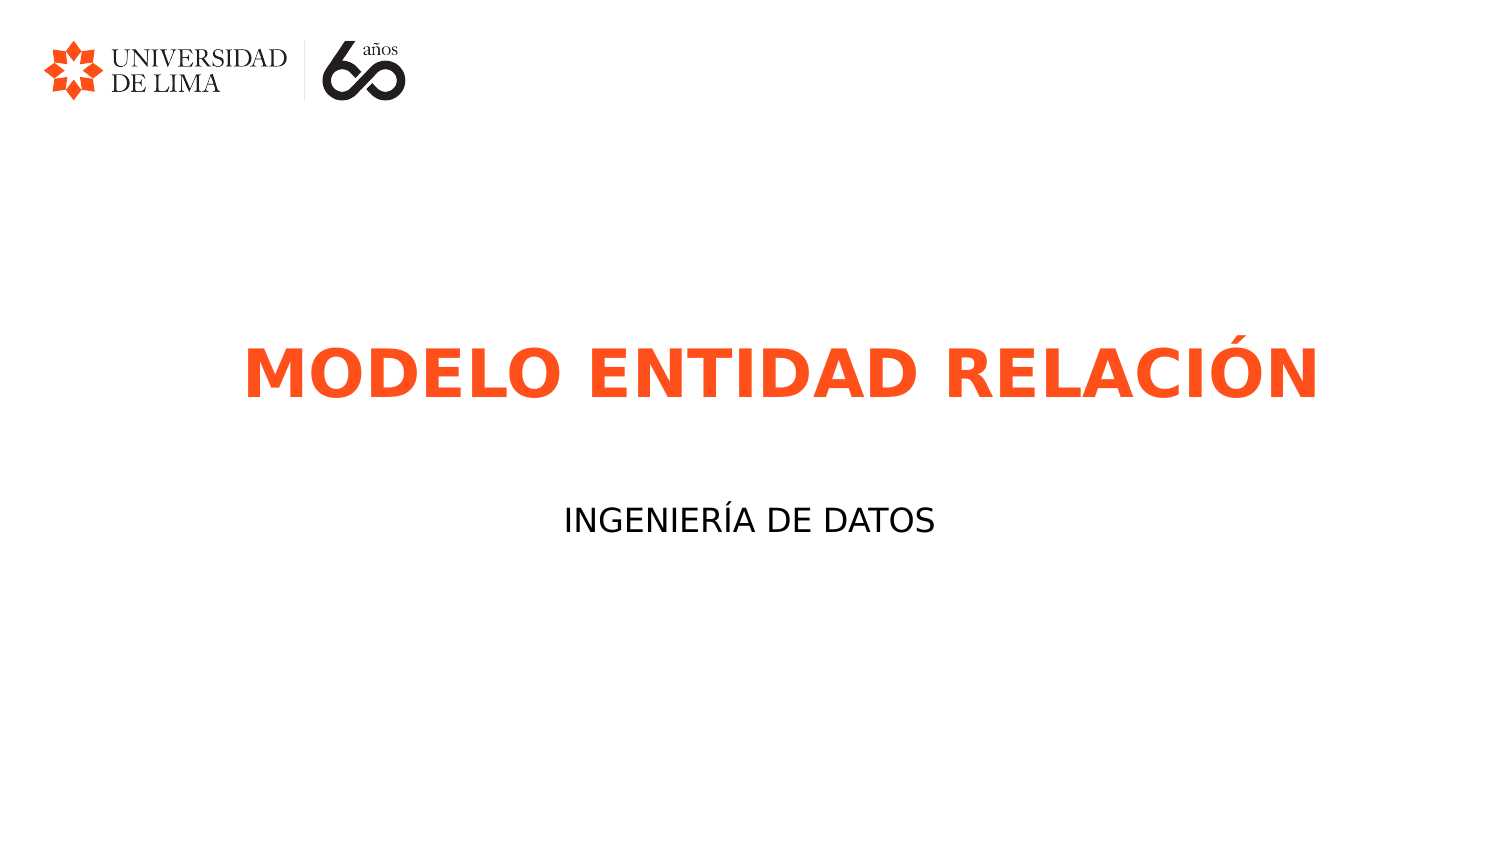

# MODELO ENTIDAD RELACIÓN
INGENIERÍA DE DATOS